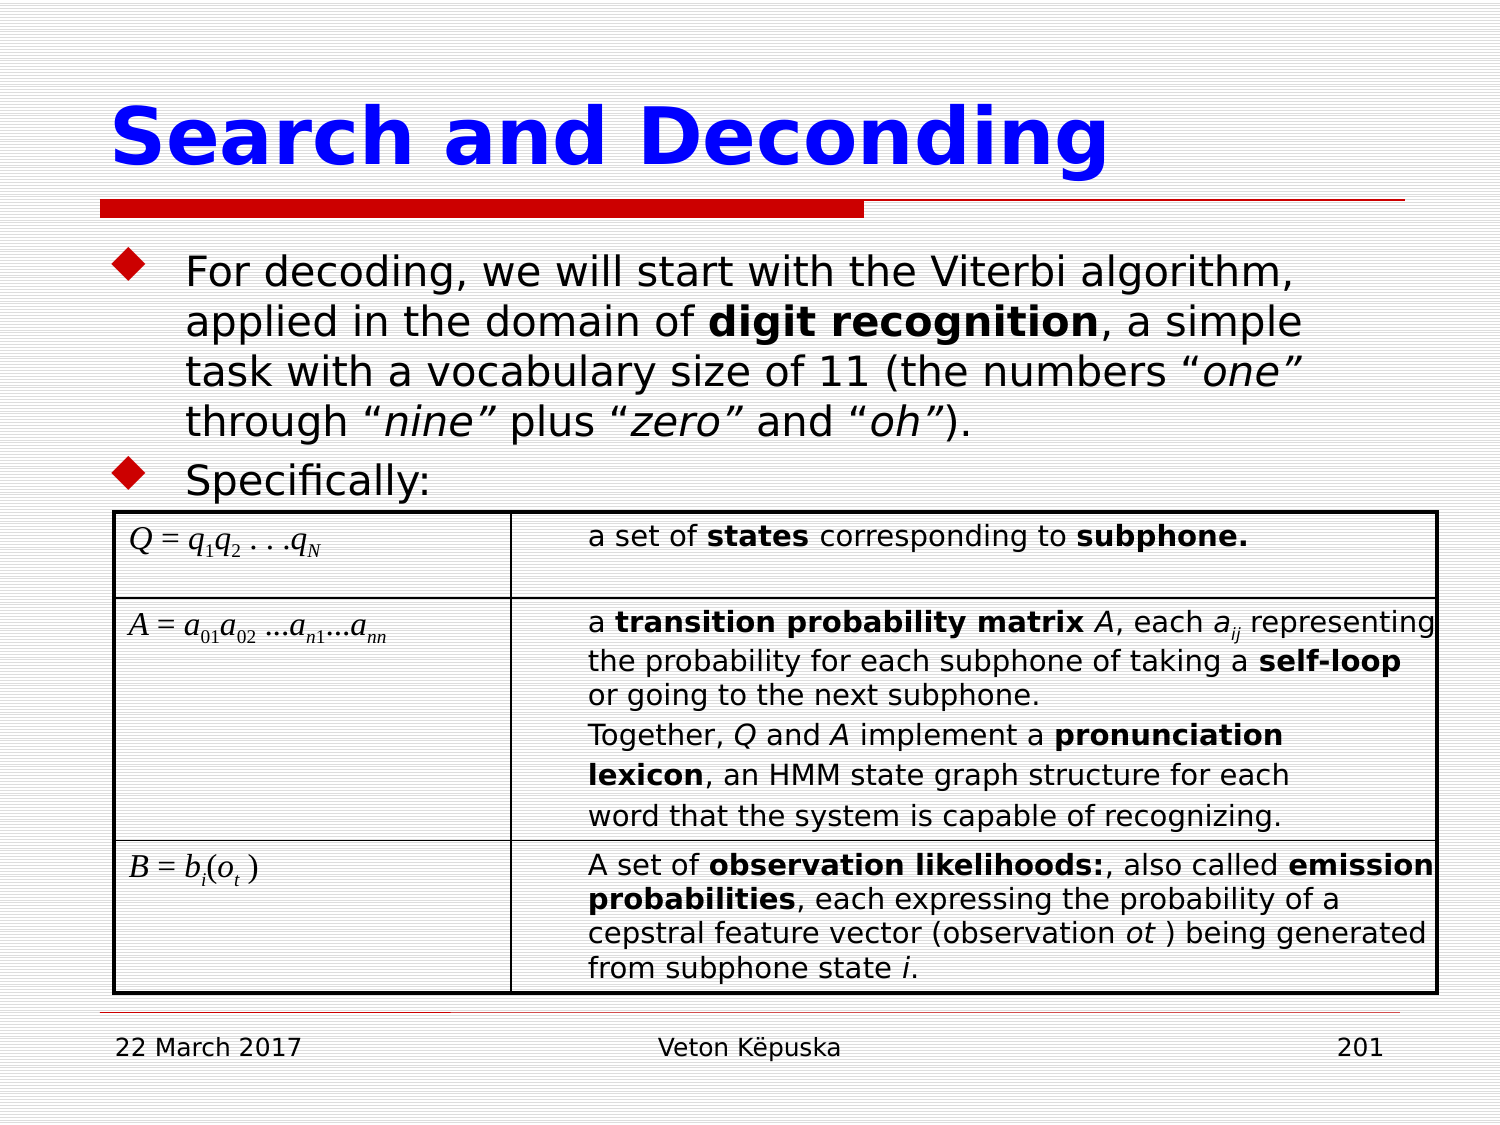

# Search and Deconding
For decoding, we will start with the Viterbi algorithm, applied in the domain of digit recognition, a simple task with a vocabulary size of 11 (the numbers “one” through “nine” plus “zero” and “oh”).
Specifically:

| Q = q1q2 . . .qN | a set of states corresponding to subphone. |
| --- | --- |
| A = a01a02 ...an1...ann | a transition probability matrix A, each aij representing the probability for each subphone of taking a self-loop or going to the next subphone. Together, Q and A implement a pronunciation lexicon, an HMM state graph structure for each word that the system is capable of recognizing. |
| B = bi(ot ) | A set of observation likelihoods:, also called emission probabilities, each expressing the probability of a cepstral feature vector (observation ot ) being generated from subphone state i. |
22 March 2017
Veton Këpuska
201